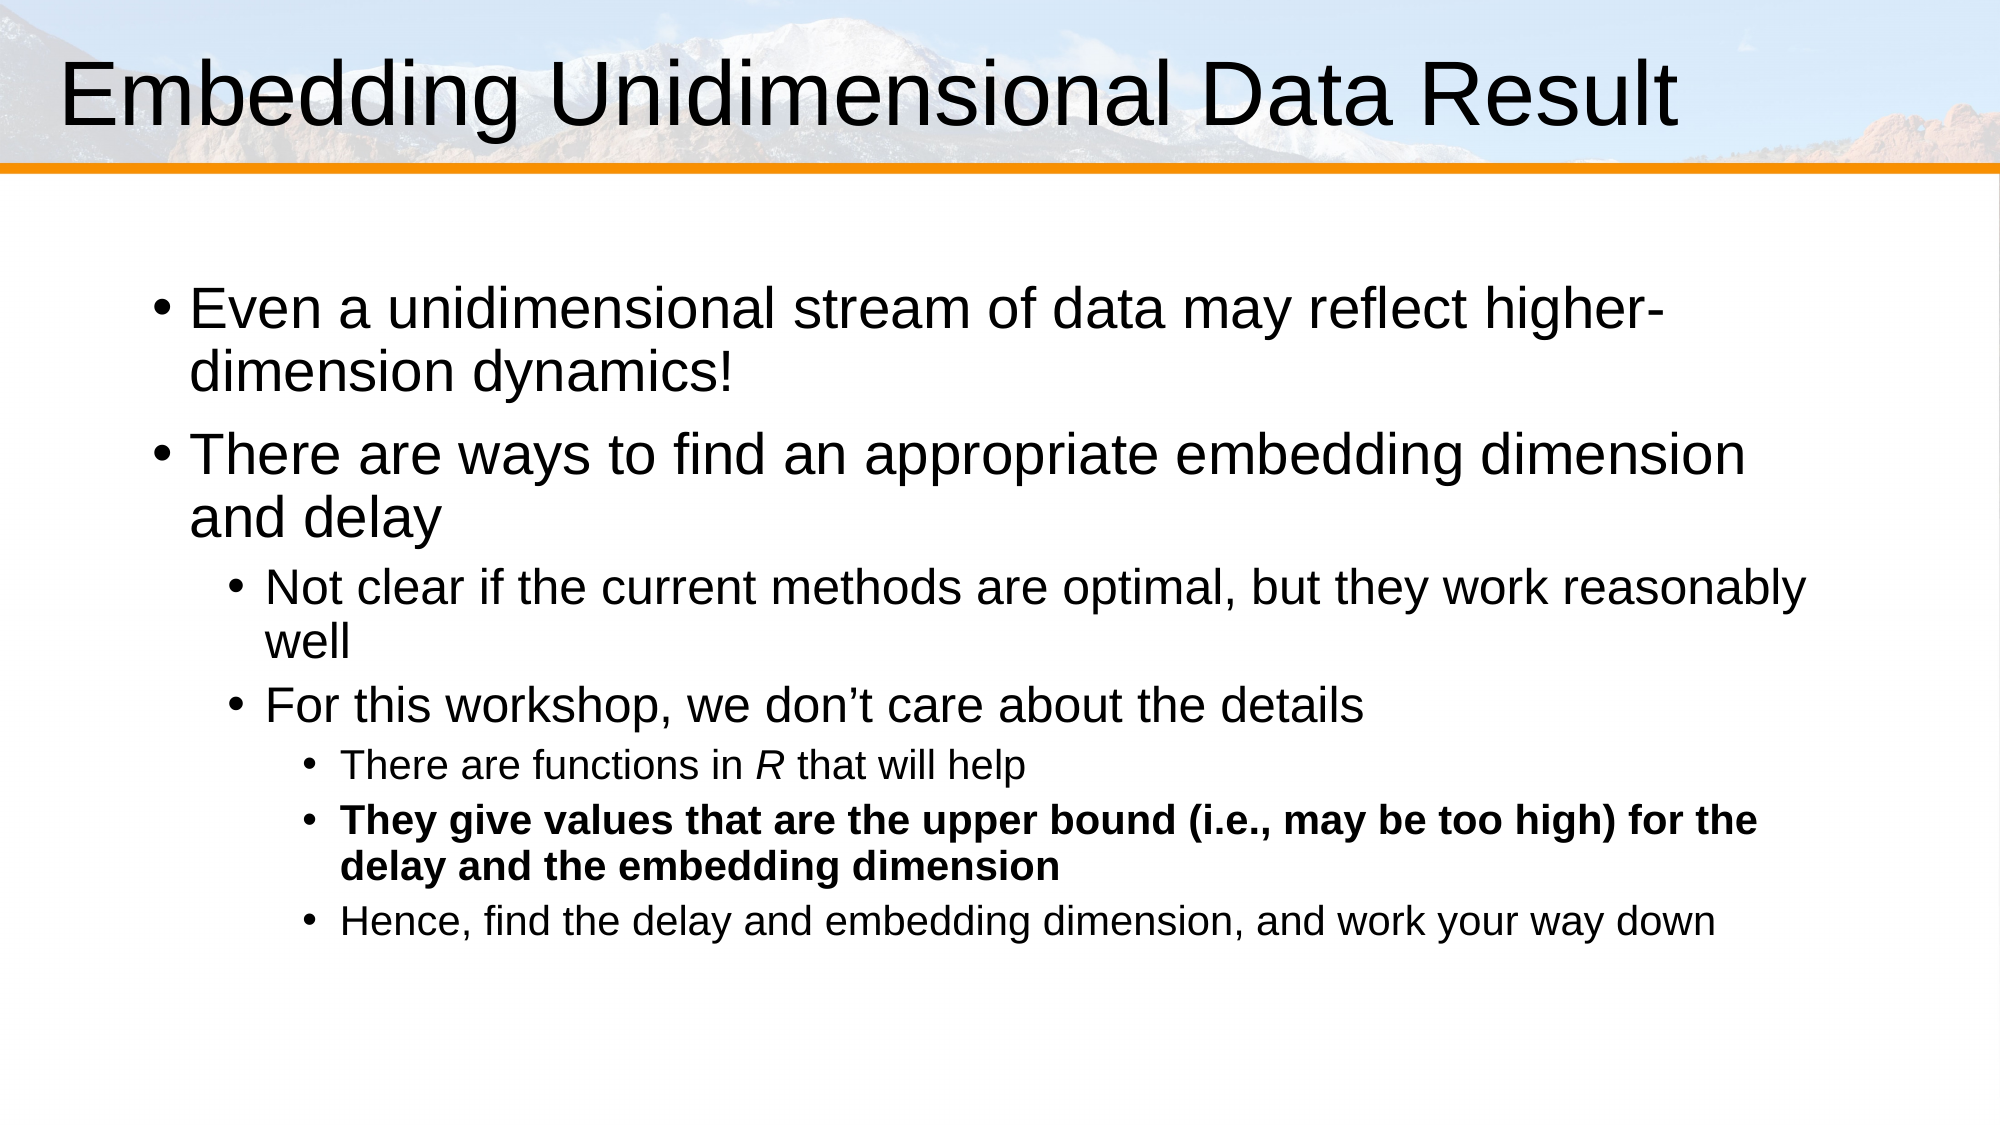

# Embedding Unidimensional Data Result
Even a unidimensional stream of data may reflect higher-dimension dynamics!
There are ways to find an appropriate embedding dimension and delay
Not clear if the current methods are optimal, but they work reasonably well
For this workshop, we don’t care about the details
There are functions in R that will help
They give values that are the upper bound (i.e., may be too high) for the delay and the embedding dimension
Hence, find the delay and embedding dimension, and work your way down